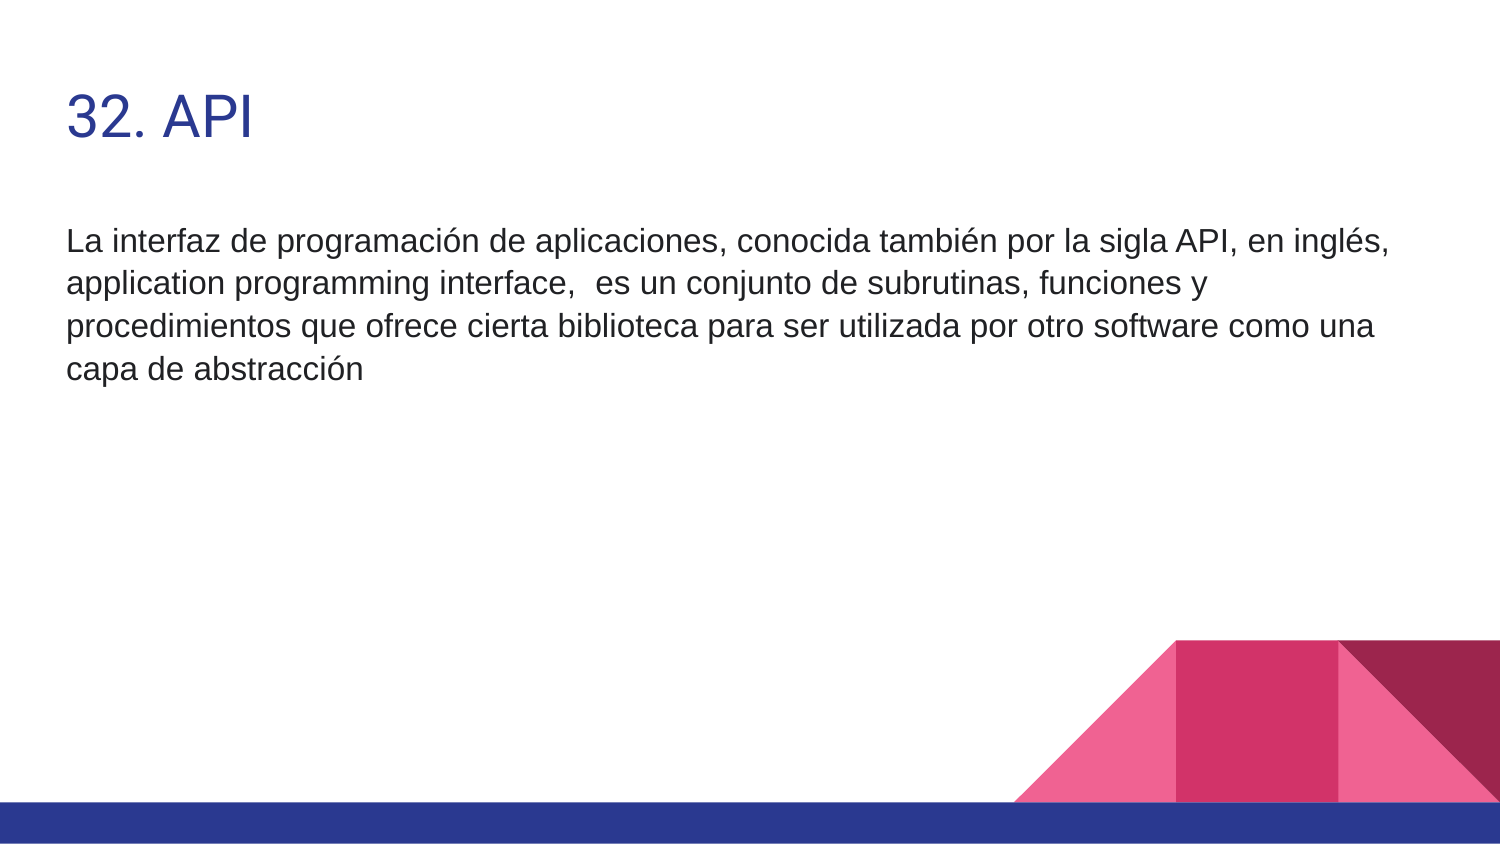

# 32. API
La interfaz de programación de aplicaciones, conocida también por la sigla API, en inglés, application programming interface, ​ es un conjunto de subrutinas, funciones y procedimientos que ofrece cierta biblioteca para ser utilizada por otro software como una capa de abstracción